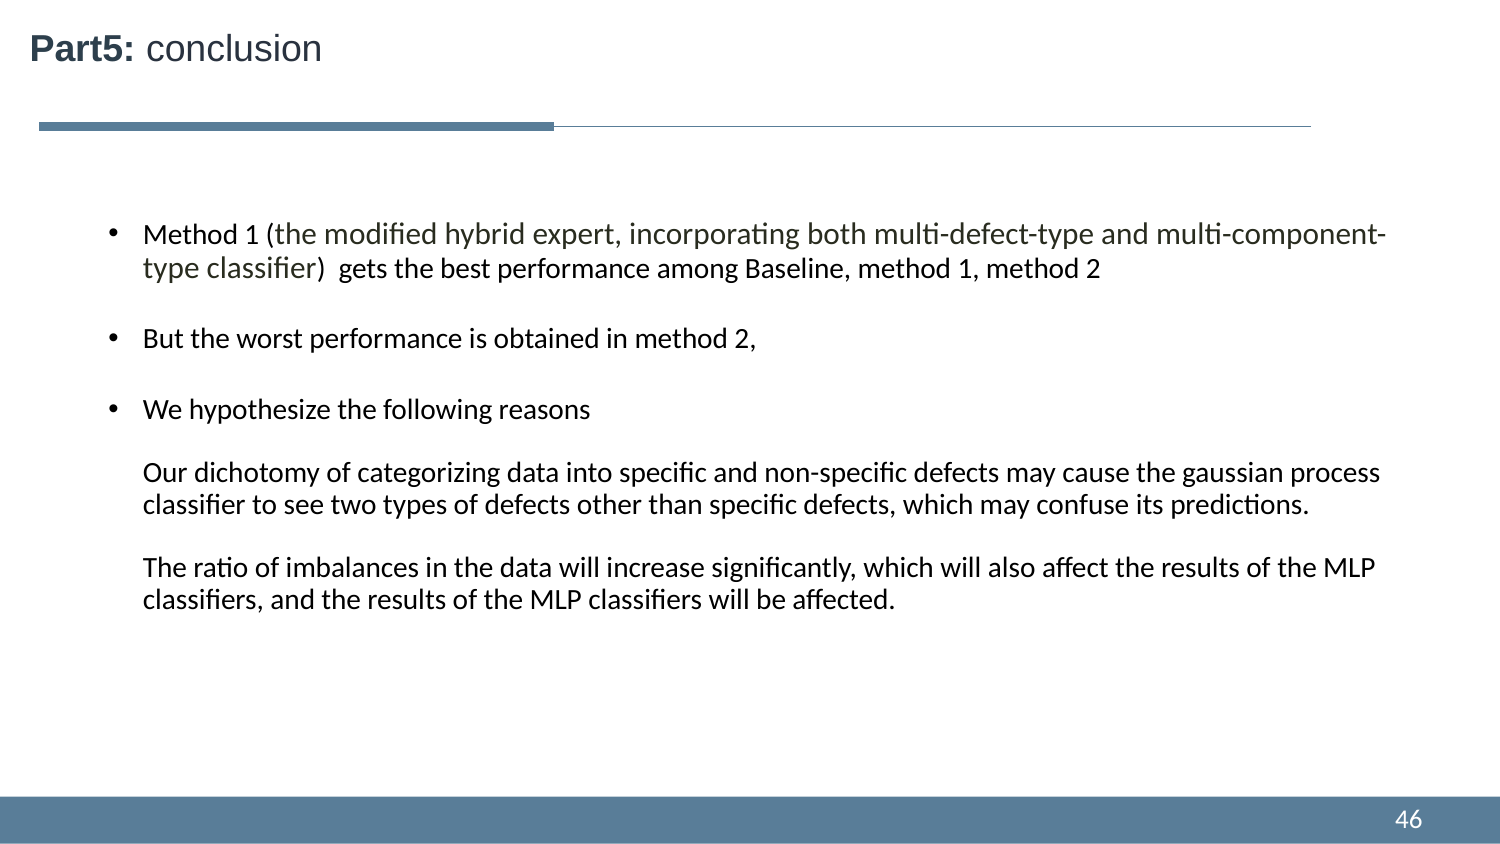

Part5: conclusion

Method 1 (the modified hybrid expert, incorporating both multi-defect-type and multi-component-type classifier)  gets the best performance among Baseline, method 1, method 2
But the worst performance is obtained in method 2,
We hypothesize the following reasons
Our dichotomy of categorizing data into specific and non-specific defects may cause the gaussian process classifier to see two types of defects other than specific defects, which may confuse its predictions.
The ratio of imbalances in the data will increase significantly, which will also affect the results of the MLP classifiers, and the results of the MLP classifiers will be affected.
46